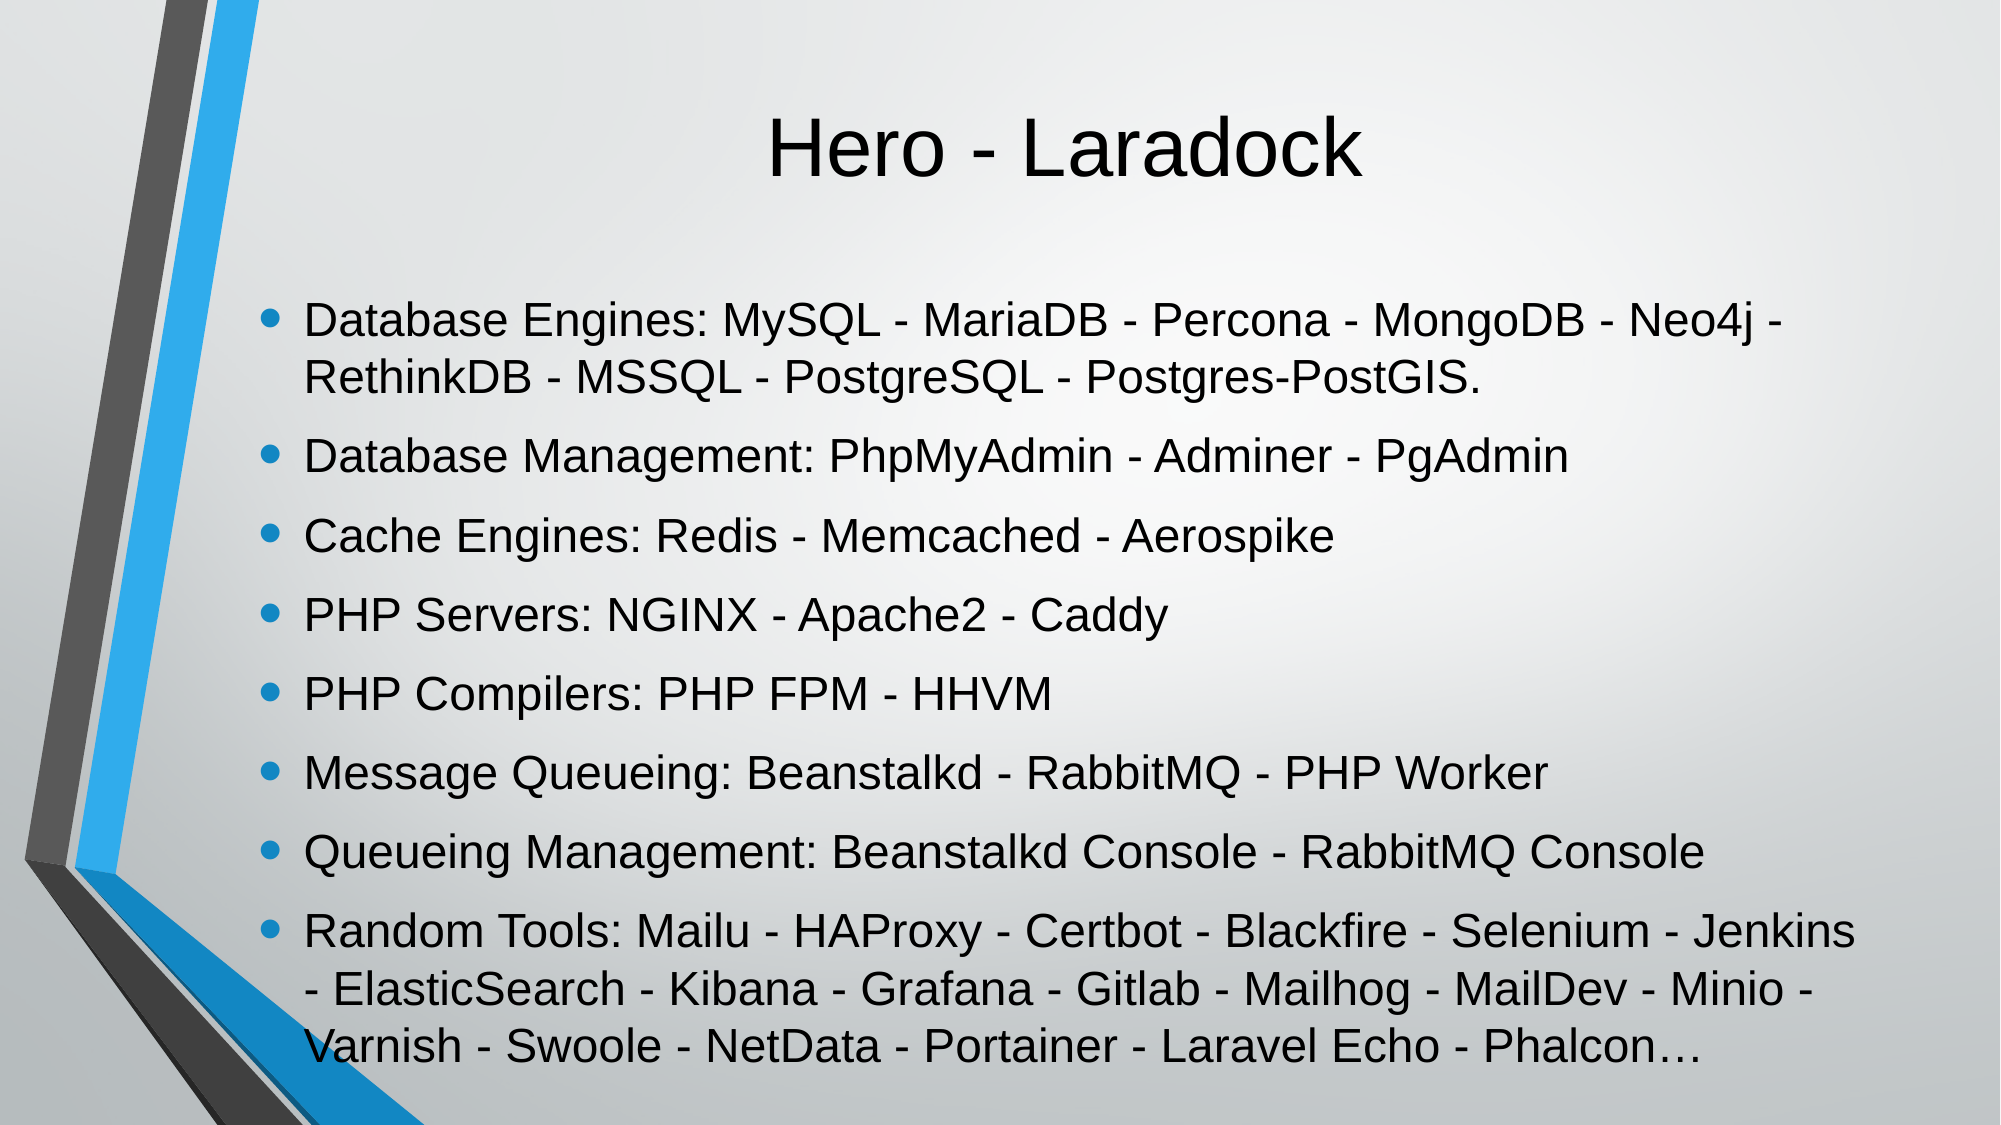

# Hero - Laradock
Database Engines: MySQL - MariaDB - Percona - MongoDB - Neo4j - RethinkDB - MSSQL - PostgreSQL - Postgres-PostGIS.
Database Management: PhpMyAdmin - Adminer - PgAdmin
Cache Engines: Redis - Memcached - Aerospike
PHP Servers: NGINX - Apache2 - Caddy
PHP Compilers: PHP FPM - HHVM
Message Queueing: Beanstalkd - RabbitMQ - PHP Worker
Queueing Management: Beanstalkd Console - RabbitMQ Console
Random Tools: Mailu - HAProxy - Certbot - Blackfire - Selenium - Jenkins - ElasticSearch - Kibana - Grafana - Gitlab - Mailhog - MailDev - Minio - Varnish - Swoole - NetData - Portainer - Laravel Echo - Phalcon…